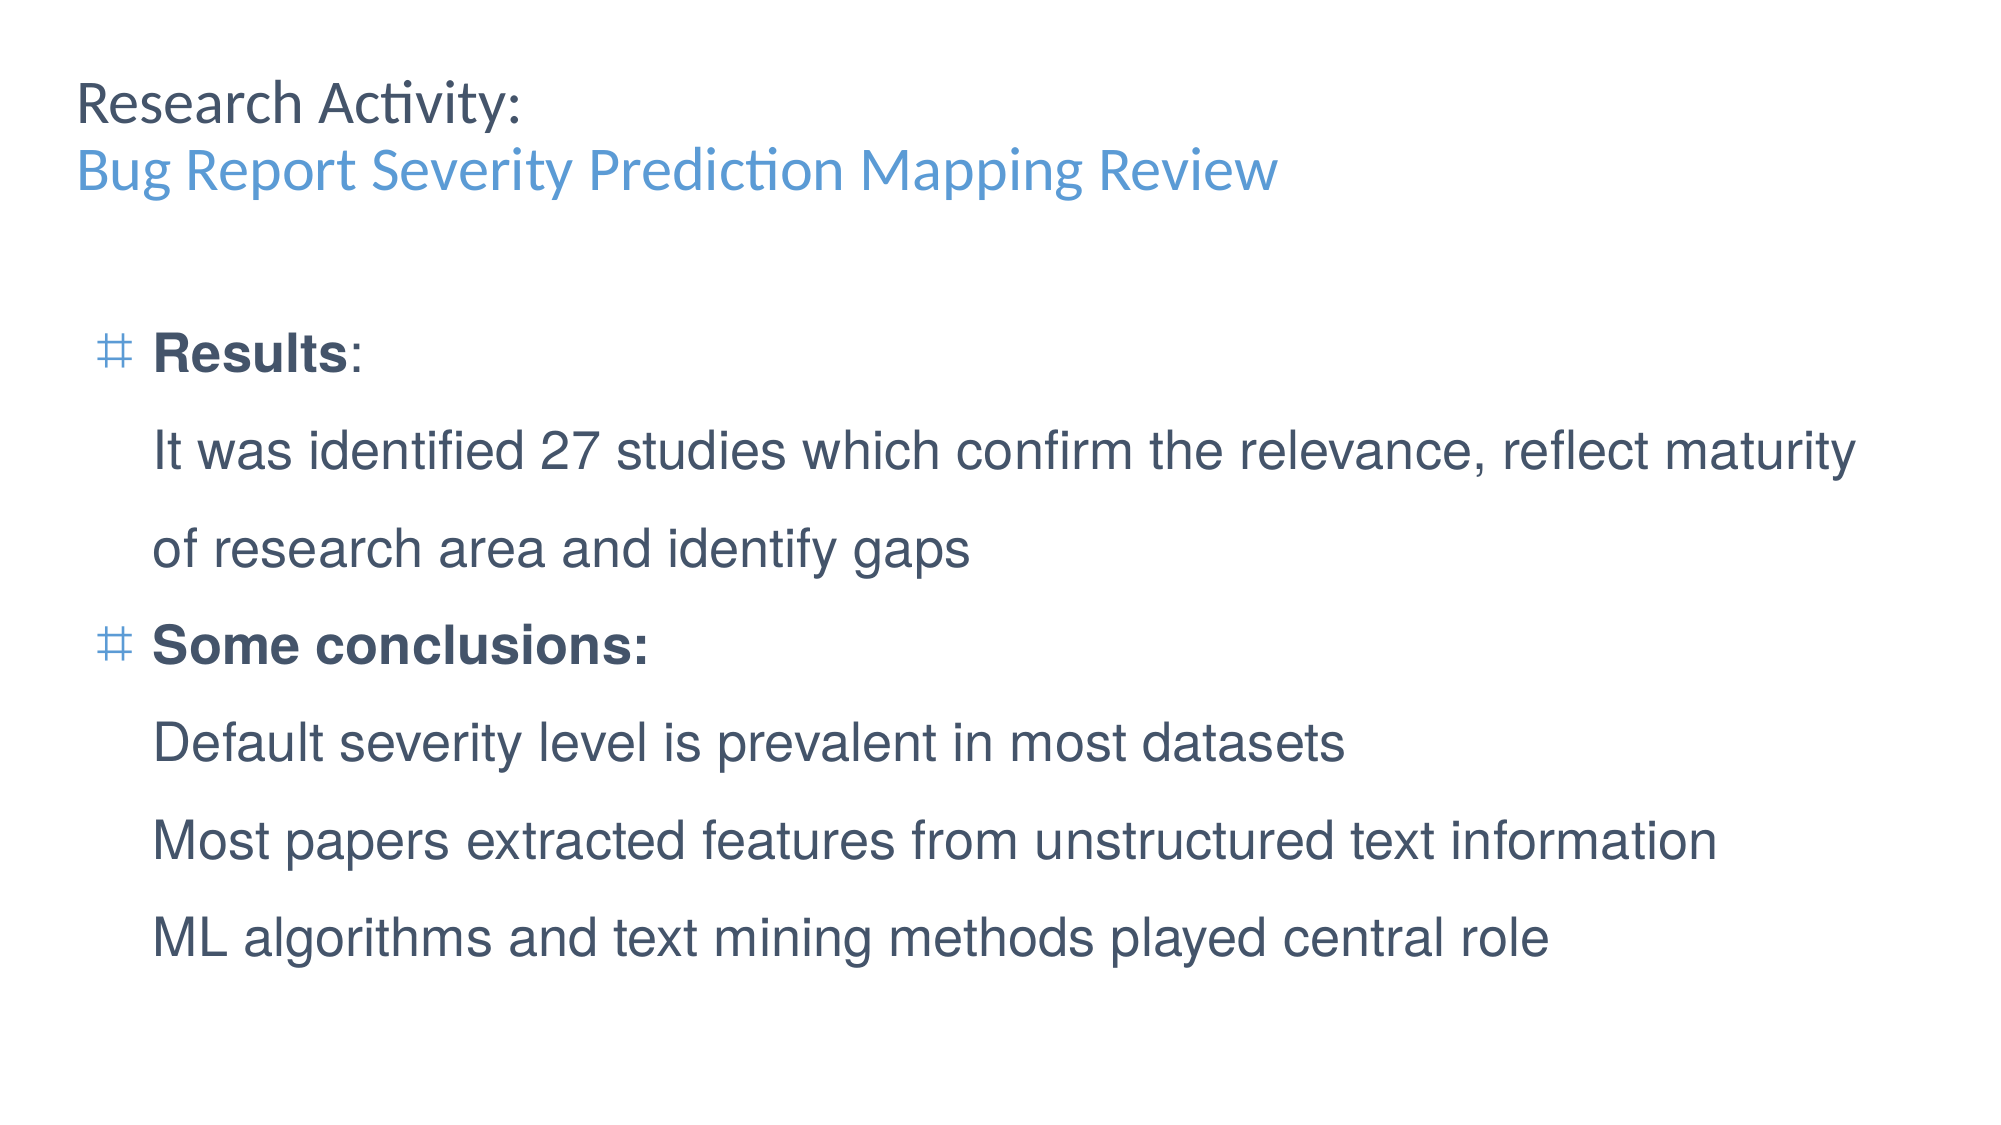

# Research Activity: Bug Report Severity Prediction Mapping Review
Results:
It was identified 27 studies which confirm the relevance, reflect maturity of research area and identify gaps
Some conclusions:
Default severity level is prevalent in most datasets
Most papers extracted features from unstructured text information
ML algorithms and text mining methods played central role